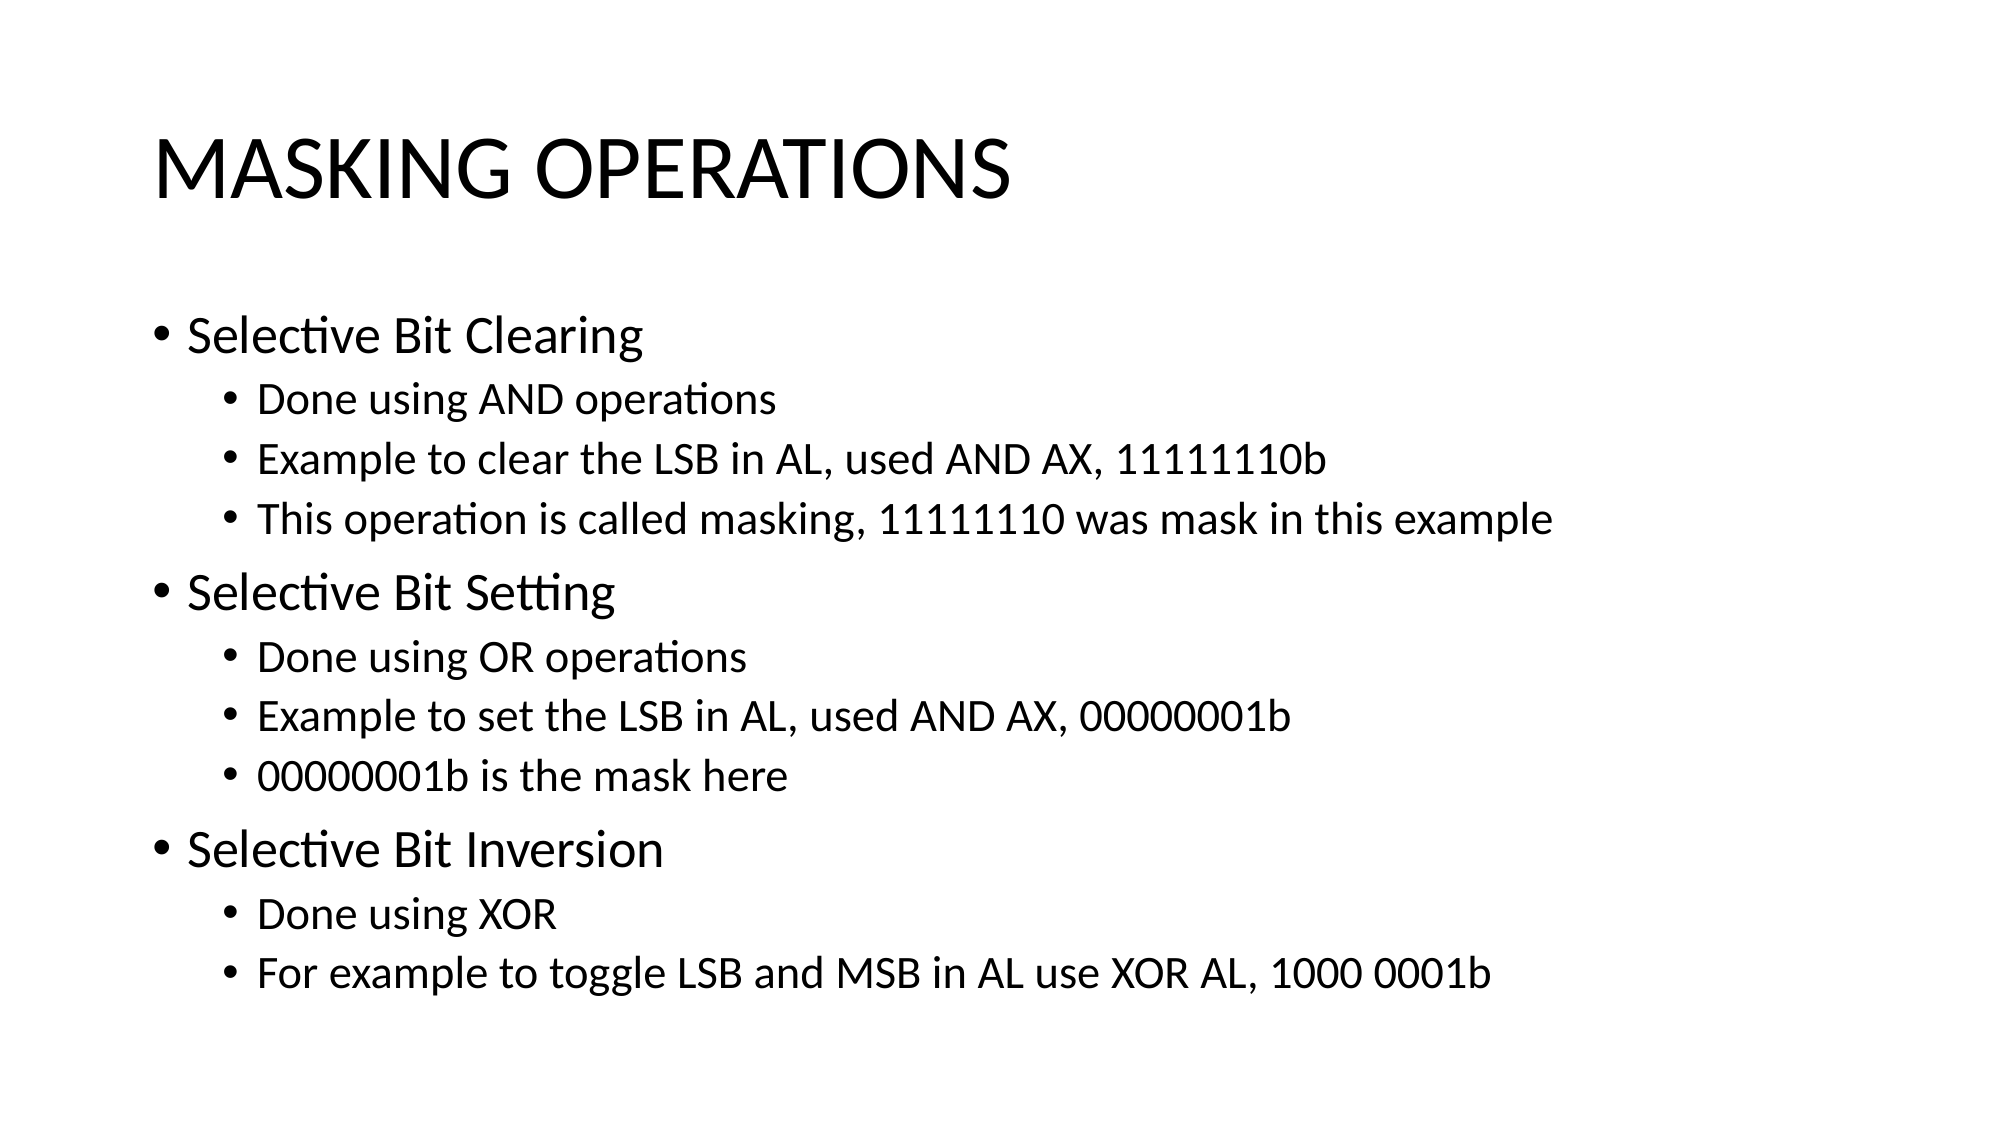

# MASKING OPERATIONS
Selective Bit Clearing
Done using AND operations
Example to clear the LSB in AL, used AND AX, 11111110b
This operation is called masking, 11111110 was mask in this example
Selective Bit Setting
Done using OR operations
Example to set the LSB in AL, used AND AX, 00000001b
00000001b is the mask here
Selective Bit Inversion
Done using XOR
For example to toggle LSB and MSB in AL use XOR AL, 1000 0001b